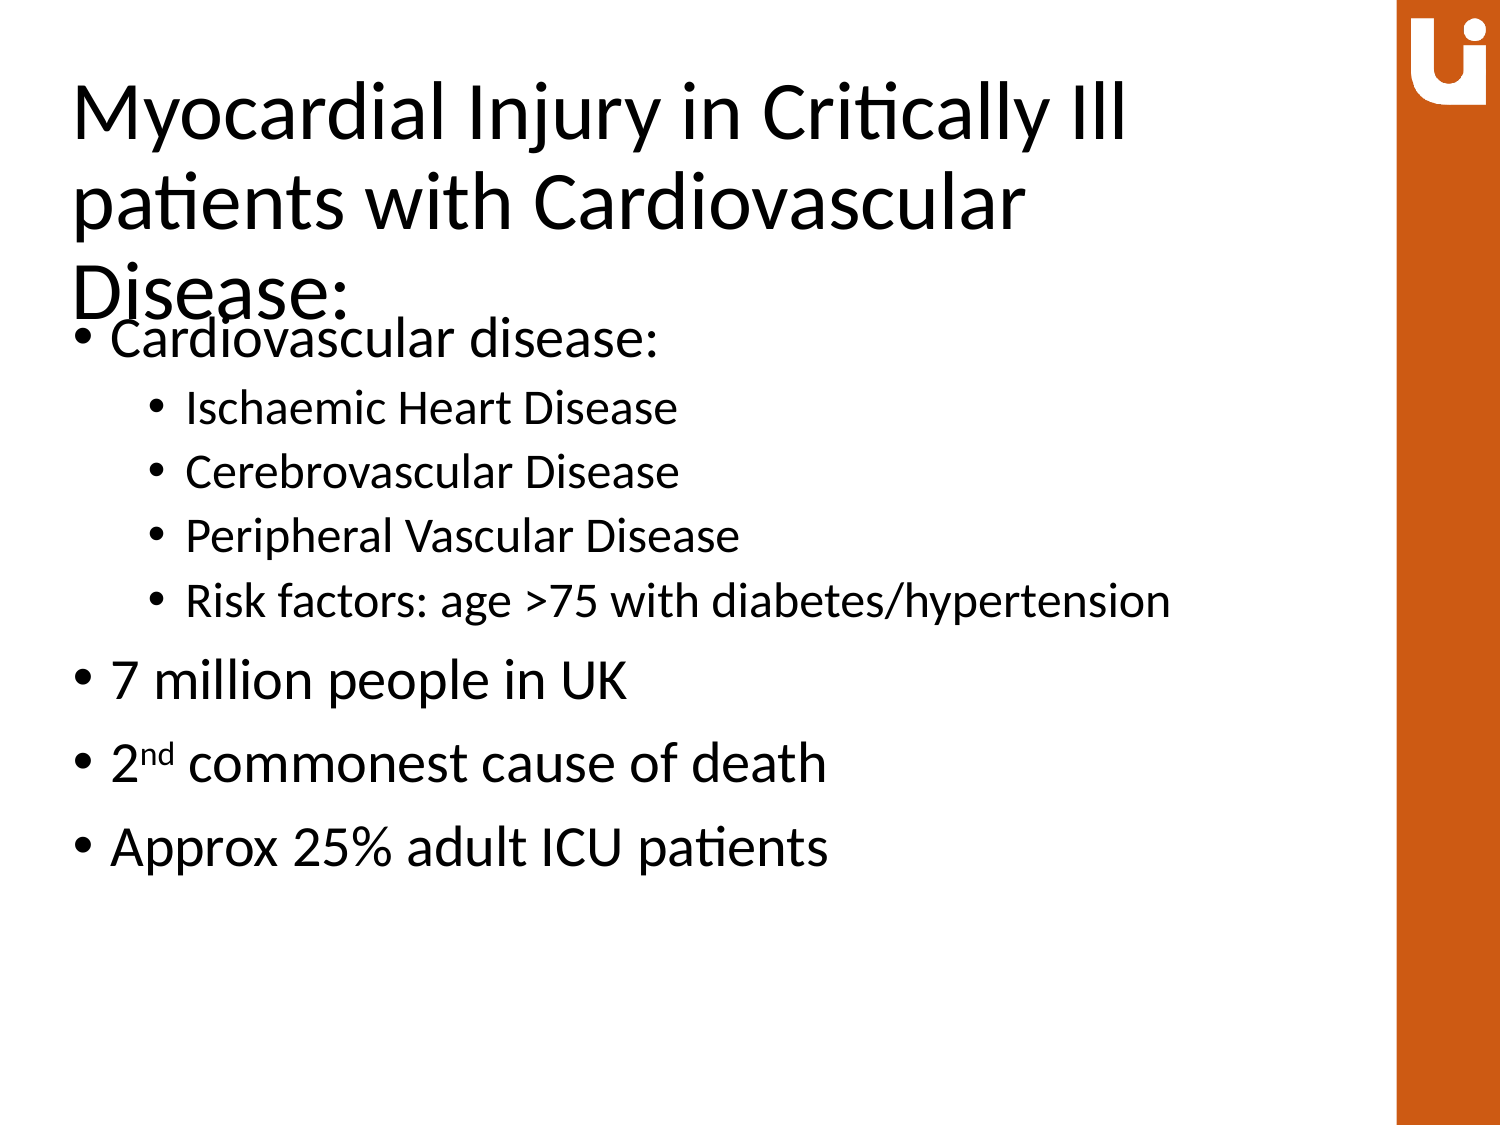

# Myocardial Injury in Critically Ill patients with Cardiovascular Disease:
Cardiovascular disease:
Ischaemic Heart Disease
Cerebrovascular Disease
Peripheral Vascular Disease
Risk factors: age >75 with diabetes/hypertension
7 million people in UK
2nd commonest cause of death
Approx 25% adult ICU patients